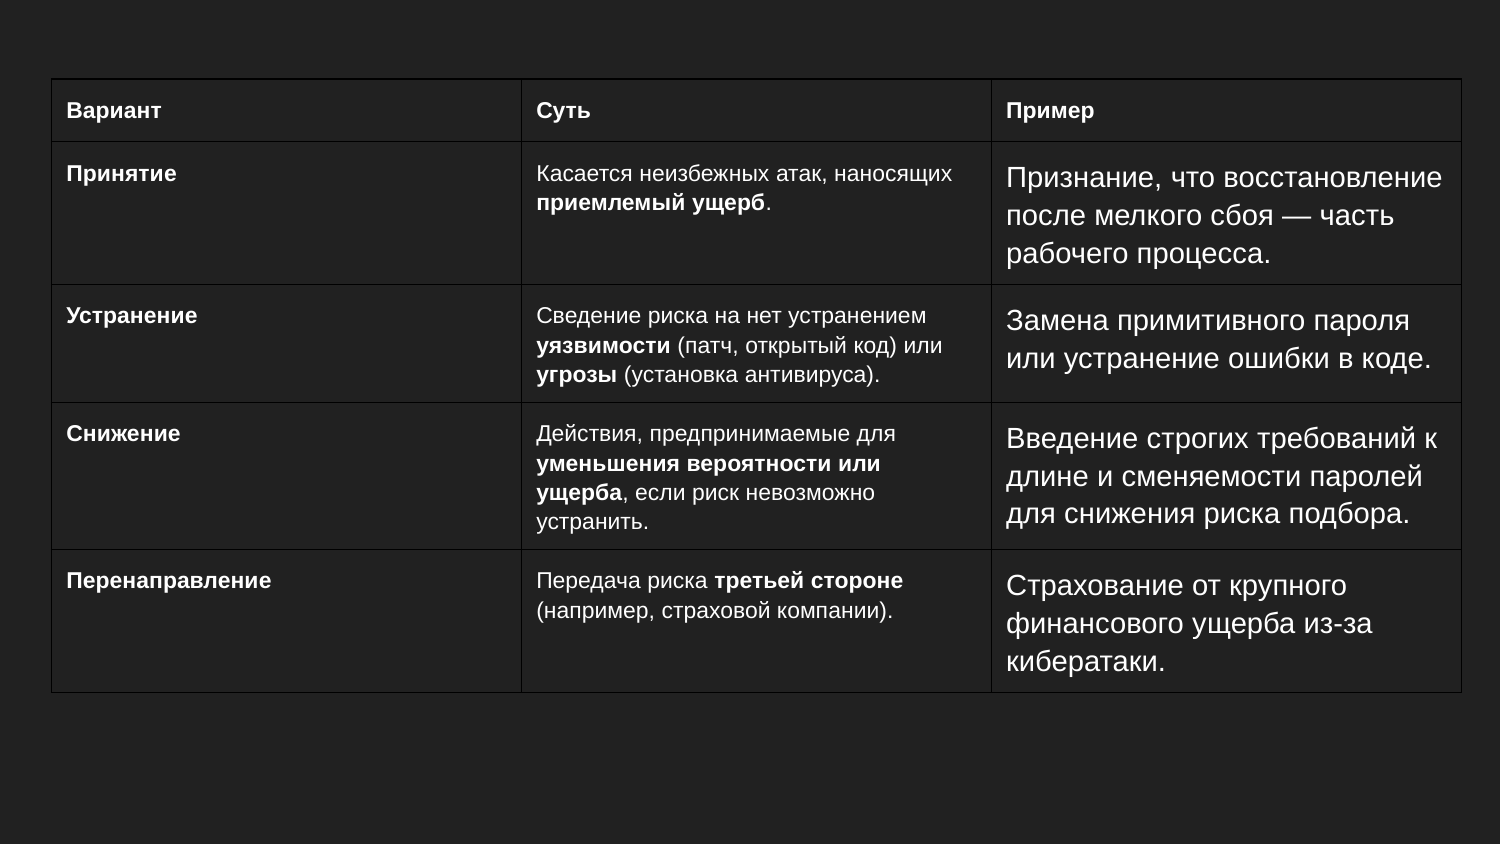

| Вариант | Суть | Пример |
| --- | --- | --- |
| Принятие | Касается неизбежных атак, наносящих приемлемый ущерб. | Признание, что восстановление после мелкого сбоя — часть рабочего процесса. |
| Устранение | Сведение риска на нет устранением уязвимости (патч, открытый код) или угрозы (установка антивируса). | Замена примитивного пароля или устранение ошибки в коде. |
| Снижение | Действия, предпринимаемые для уменьшения вероятности или ущерба, если риск невозможно устранить. | Введение строгих требований к длине и сменяемости паролей для снижения риска подбора. |
| Перенаправление | Передача риска третьей стороне (например, страховой компании). | Страхование от крупного финансового ущерба из-за кибератаки. |